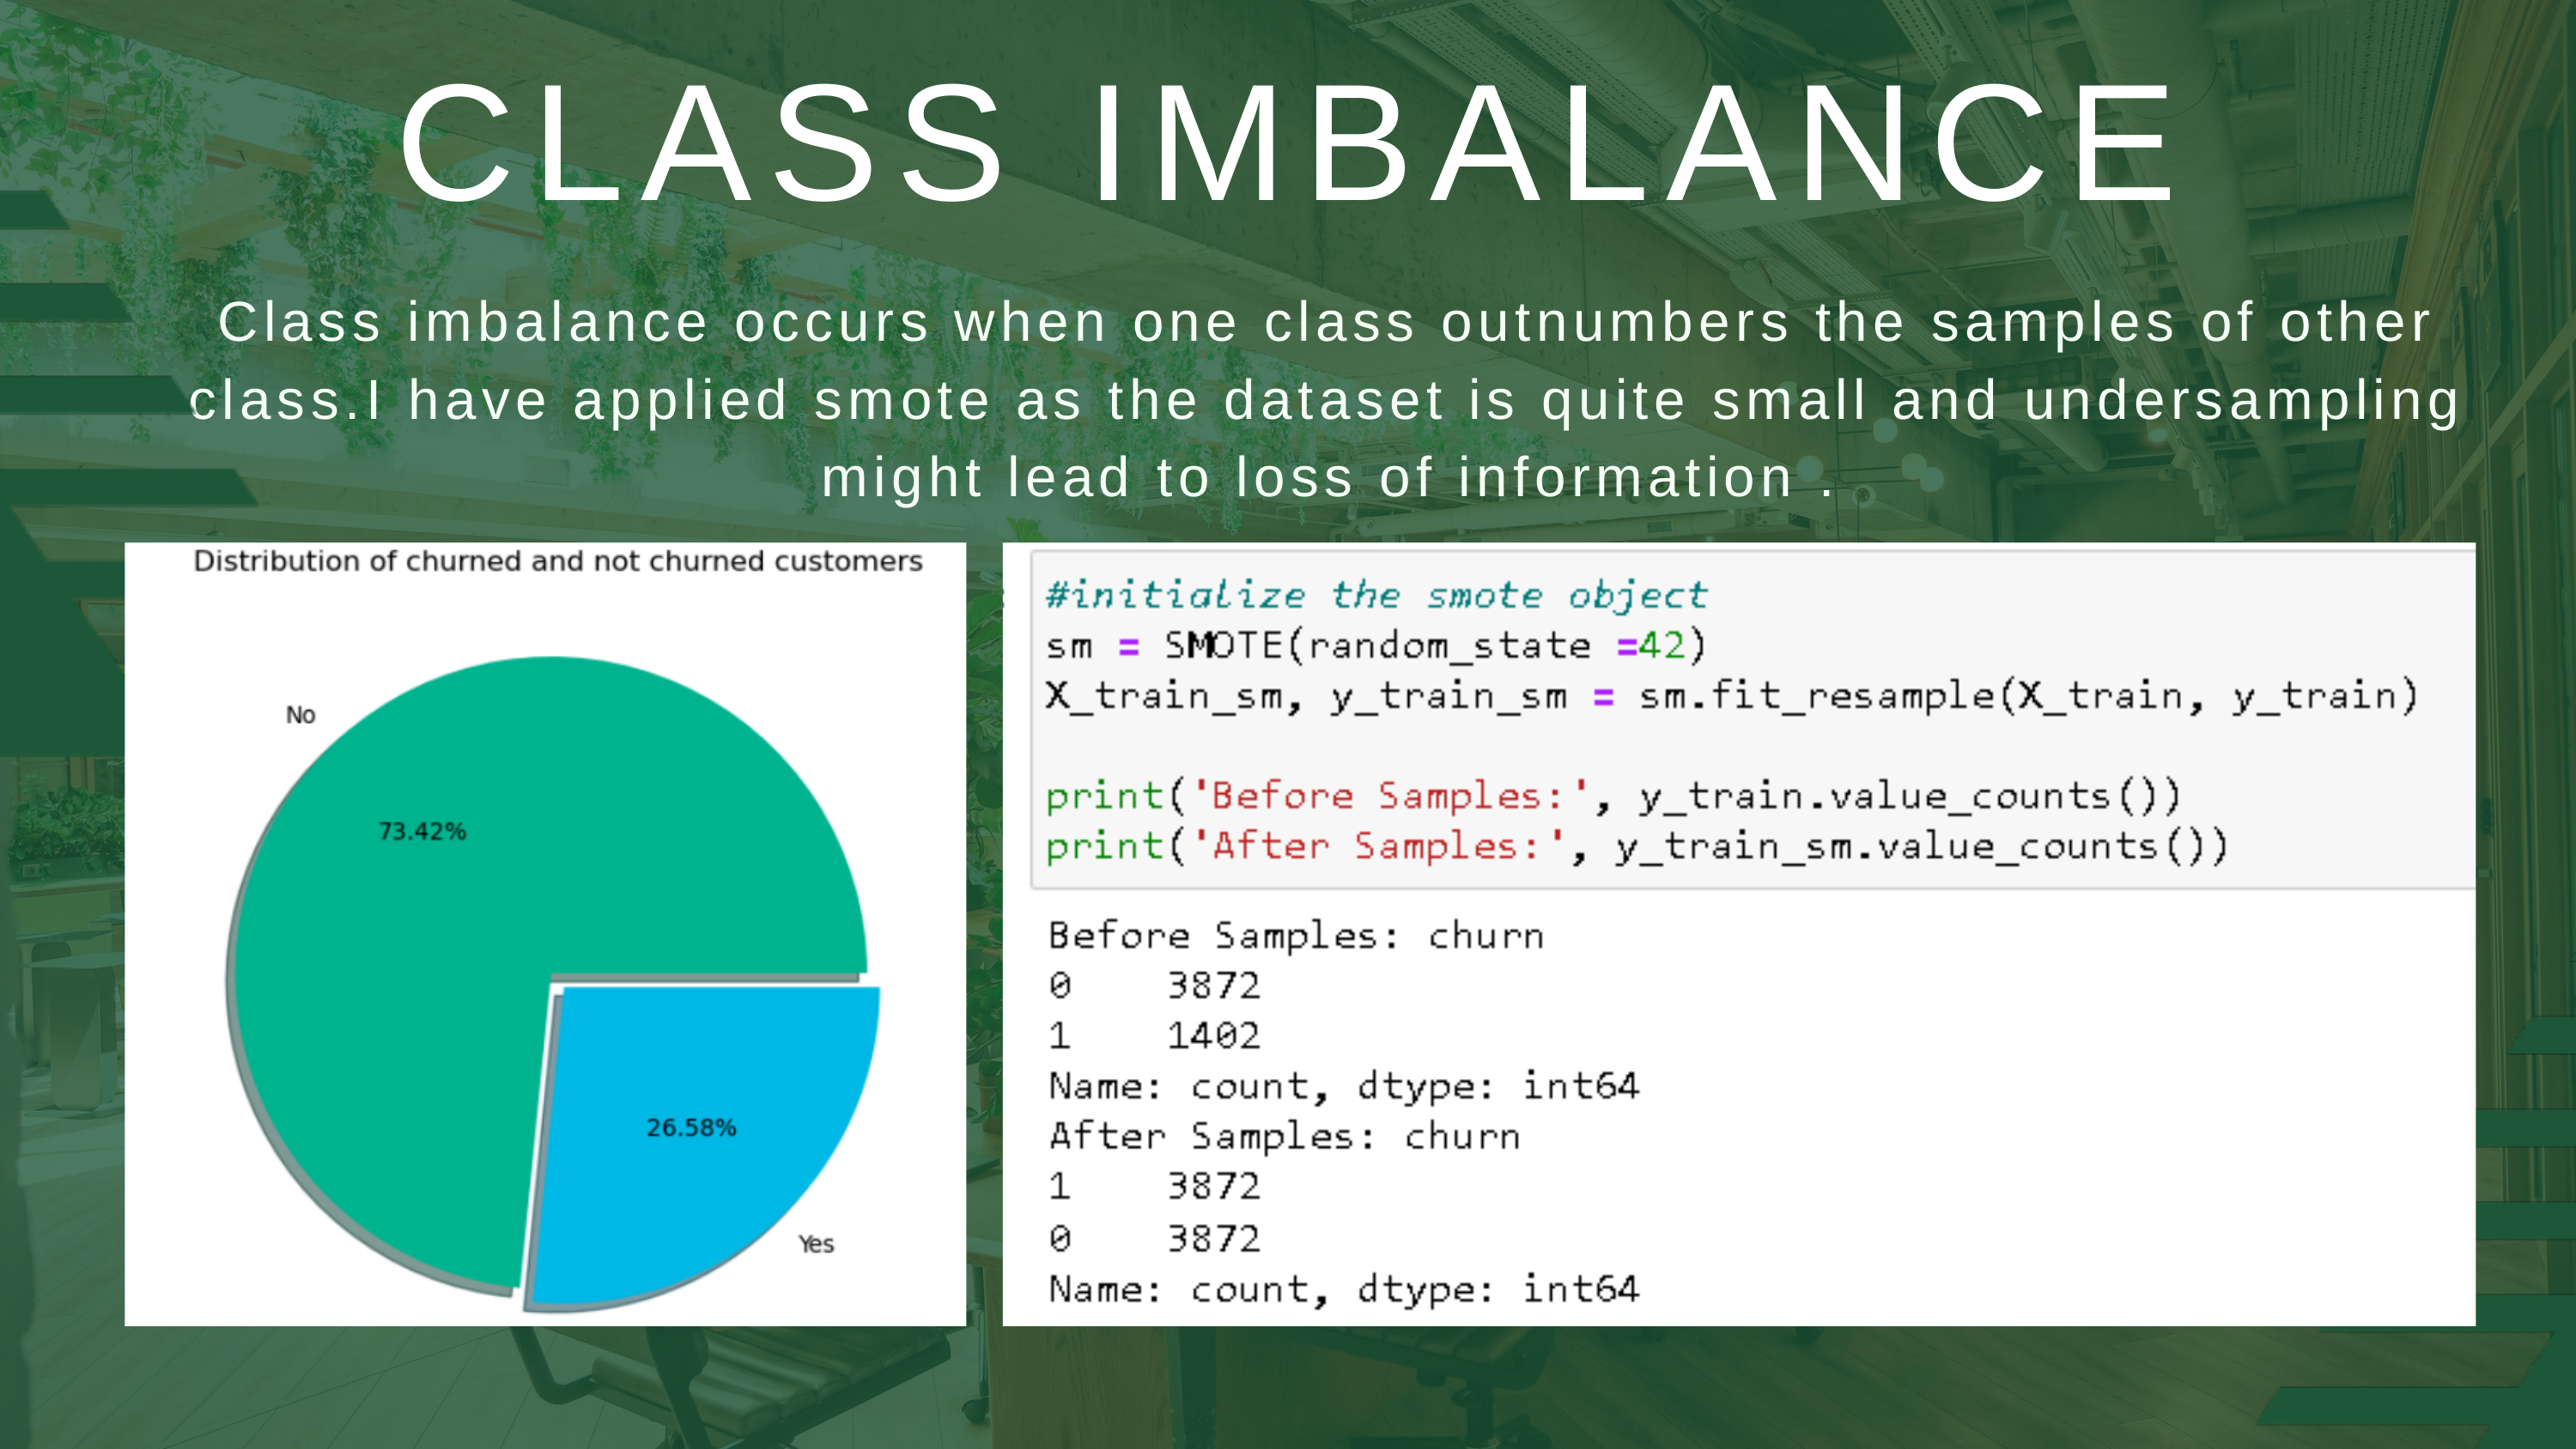

CLASS IMBALANCE
Class imbalance occurs when one class outnumbers the samples of other class.I have applied smote as the dataset is quite small and undersampling might lead to loss of information .